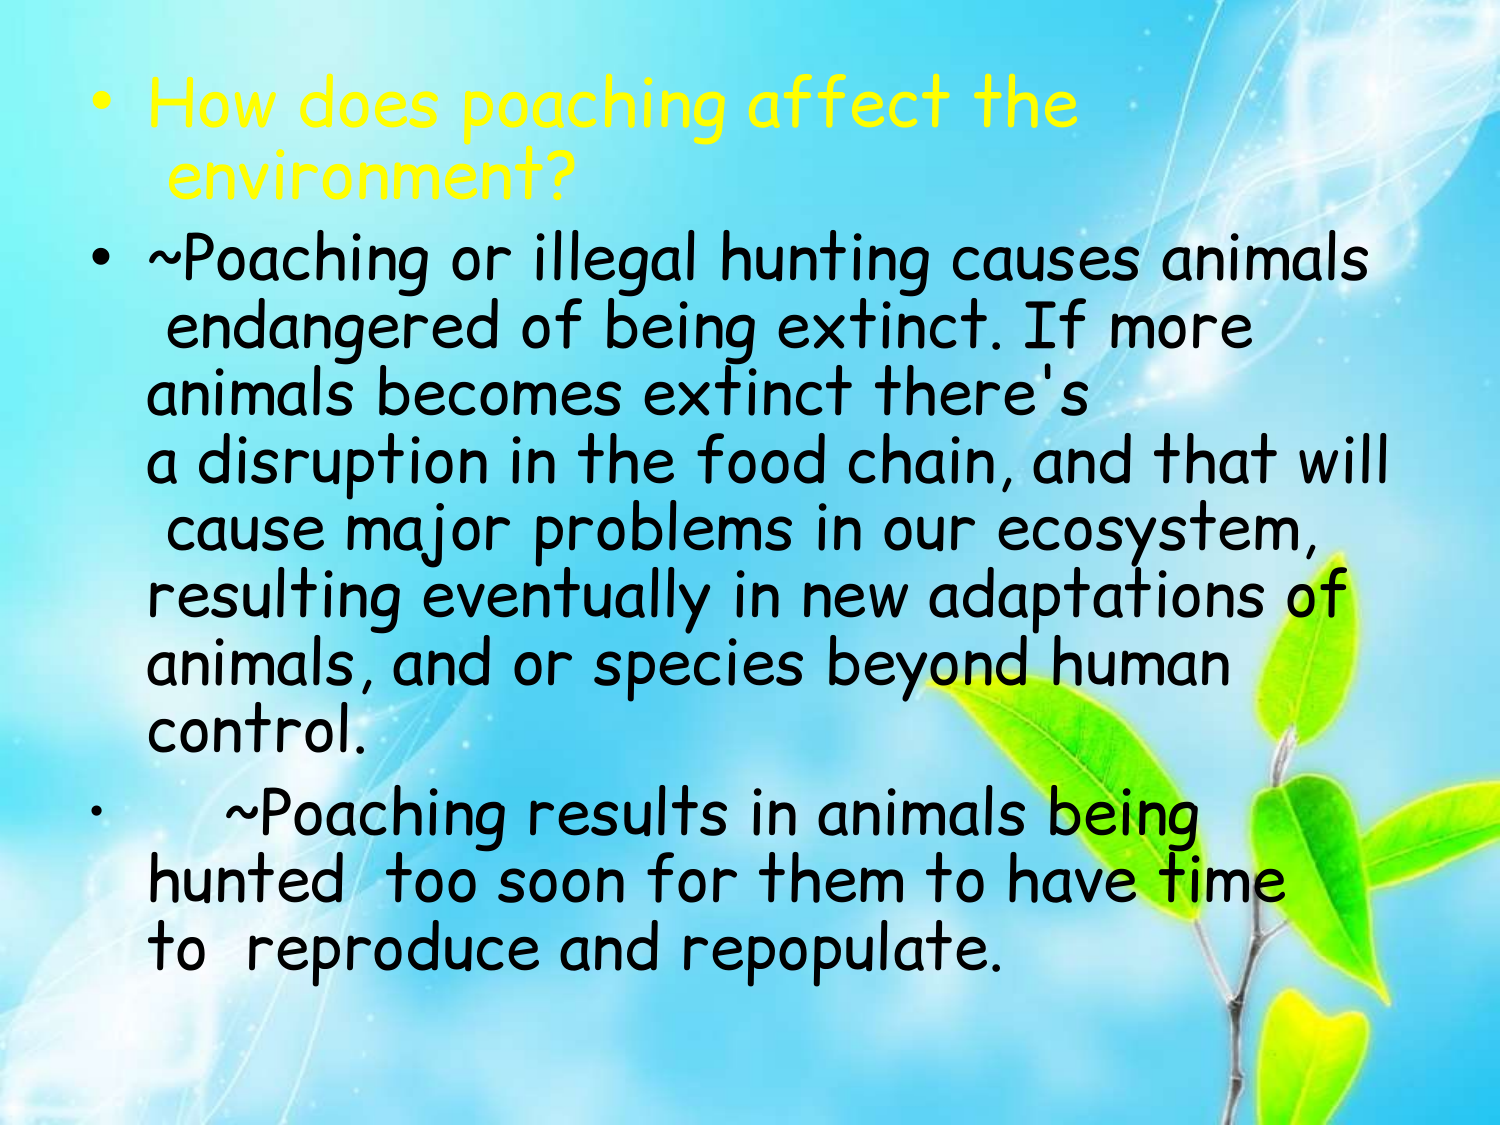

How does poaching affect the  environment?
~Poaching or illegal hunting causes animals  endangered of being extinct. If more  animals becomes extinct there's
a disruption in the food chain, and that will  cause major problems in our ecosystem,  resulting eventually in new adaptations of  animals, and or species beyond human  control.
	~Poaching results in animals being hunted  too soon for them to have time to  reproduce and repopulate.